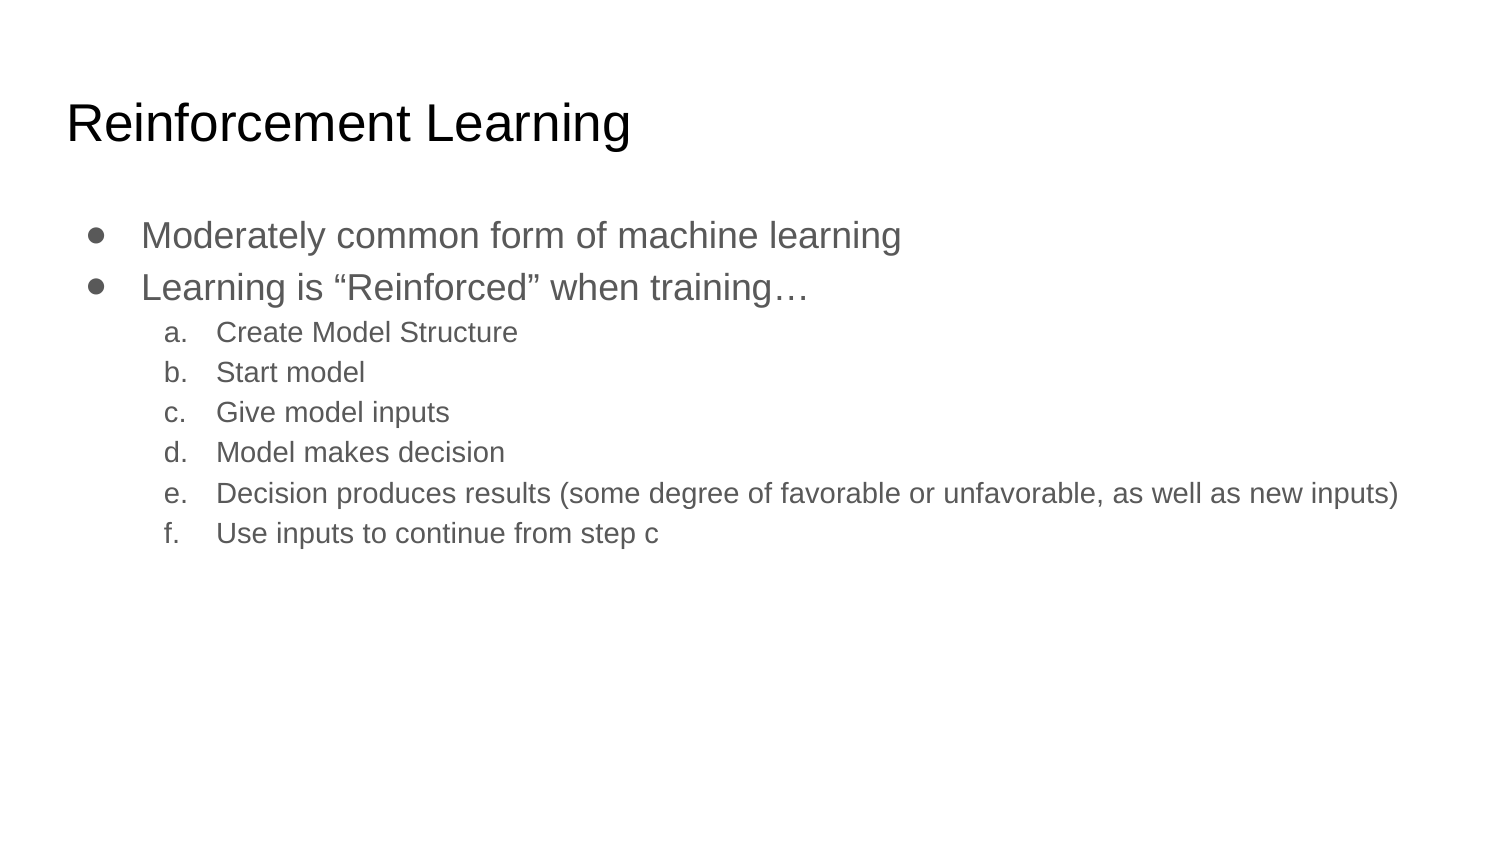

# Reinforcement Learning
Moderately common form of machine learning
Learning is “Reinforced” when training…
Create Model Structure
Start model
Give model inputs
Model makes decision
Decision produces results (some degree of favorable or unfavorable, as well as new inputs)
Use inputs to continue from step c